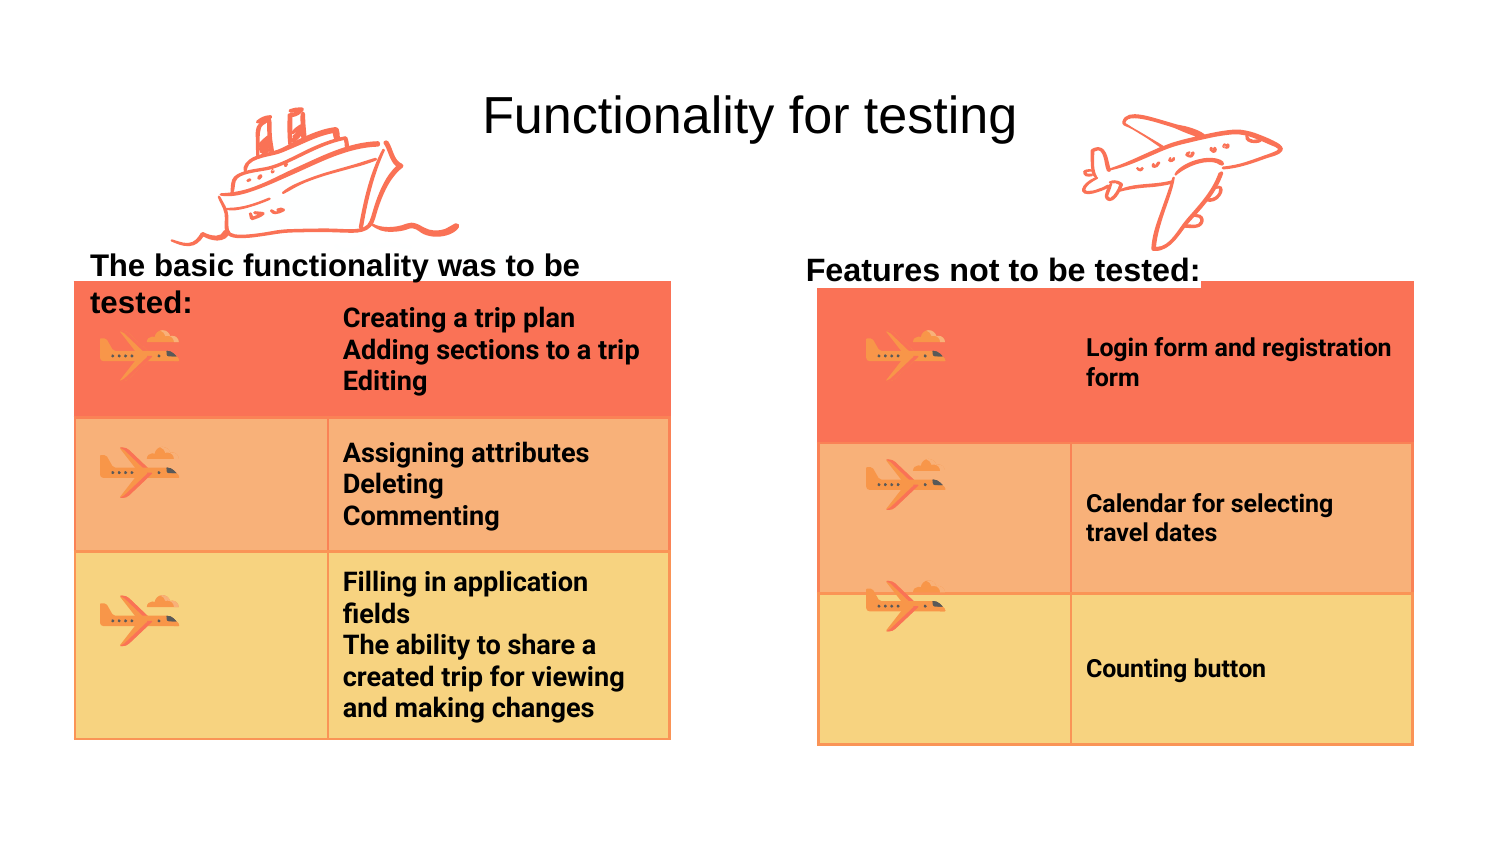

# Functionality for testing

Features not to be tested:
The basic functionality was to be tested:

|  | Login form and registration form |
| --- | --- |
|  | Calendar for selecting travel dates |
|  | Counting button |
|  | Creating a trip plan Adding sections to a trip Editing |
| --- | --- |
|  | Assigning attributes Deleting Commenting |
|  | Filling in application fields The ability to share a created trip for viewing and making changes |